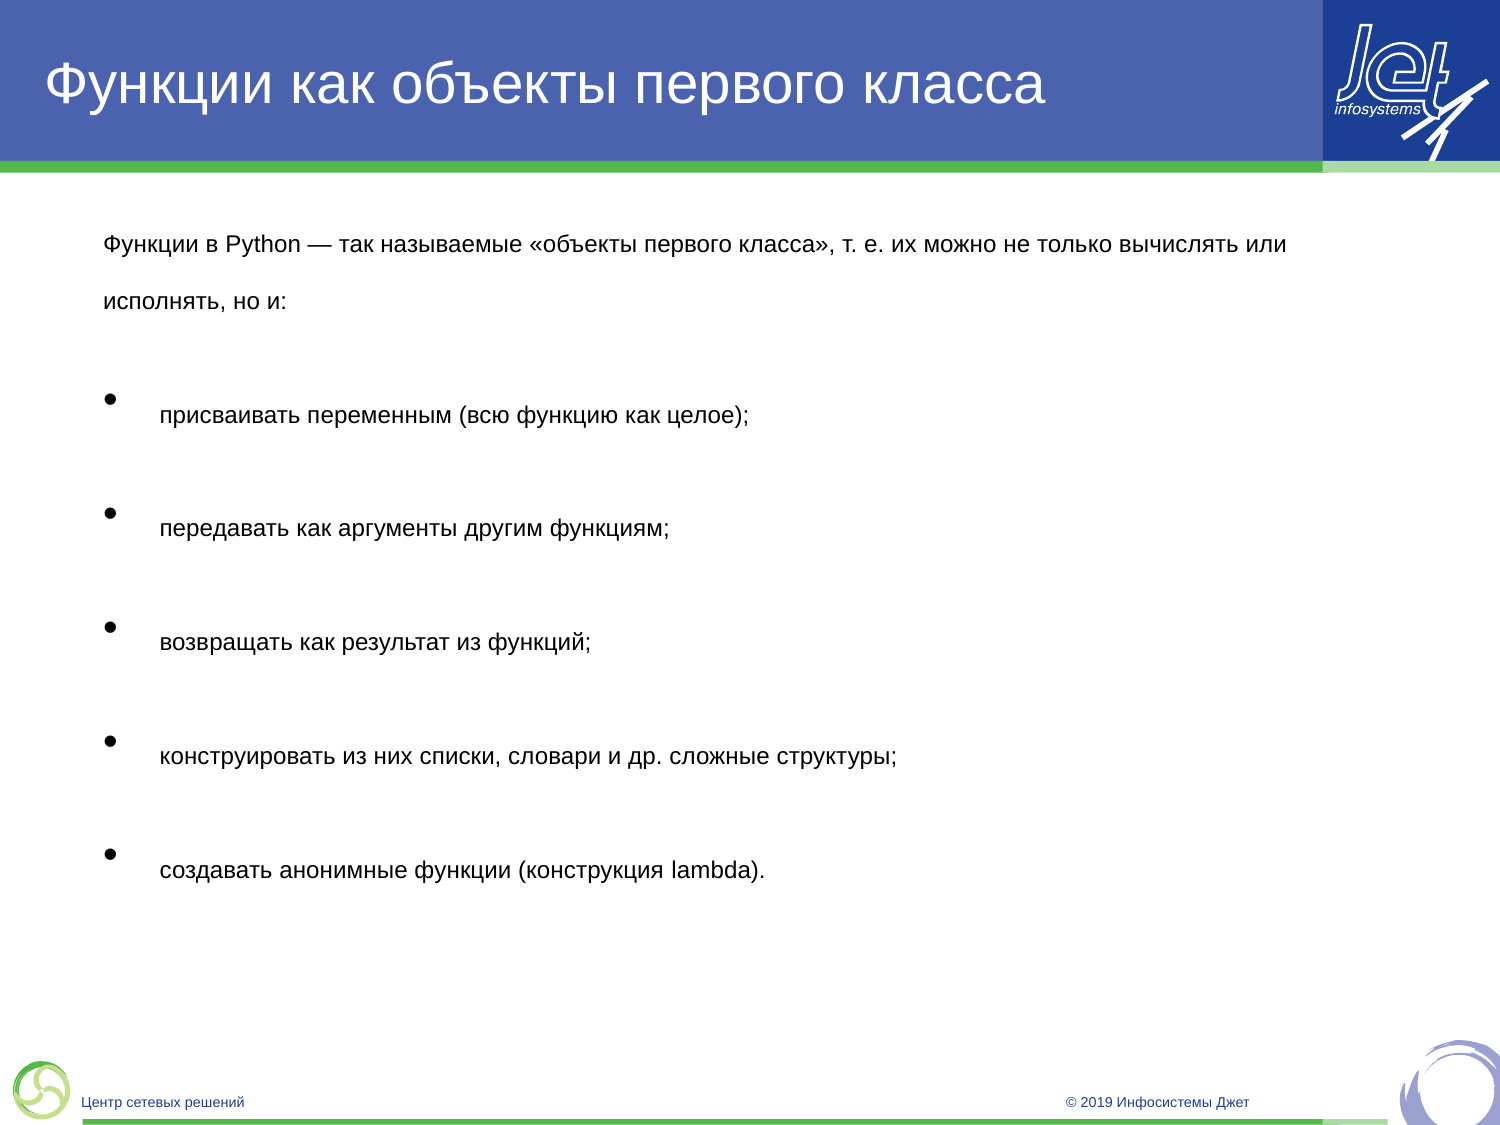

# Функции как объекты первого класса
Функции в Python — так называемые «объекты первого класса», т. е. их можно не только вычислять или исполнять, но и:

присваивать переменным (всю функцию как целое);

передавать как аргументы другим функциям;

возвращать как результат из функций;

конструировать из них списки, словари и др. сложные структуры;

создавать анонимные функции (конструкция lambda).